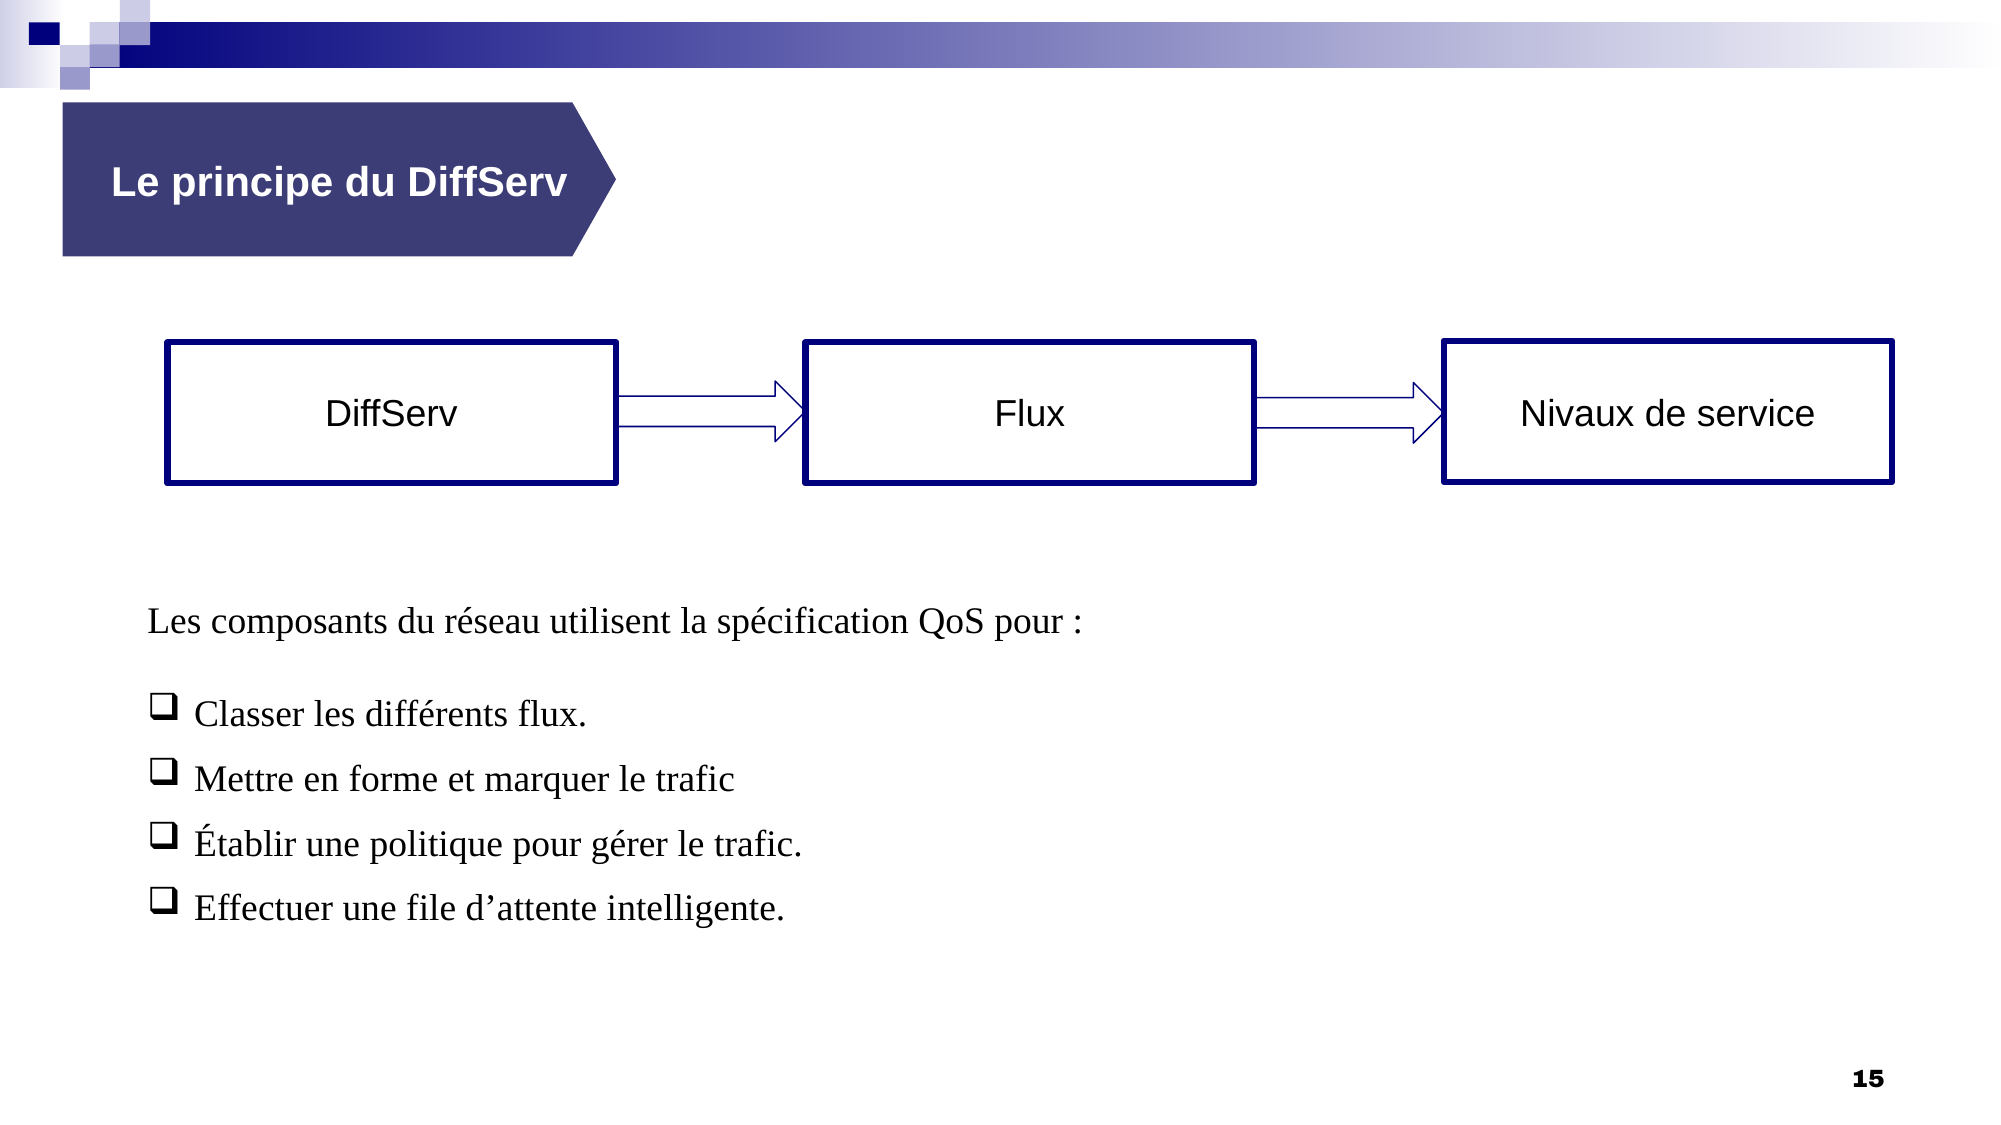

Le principe du DiffServ

DiffServ

Flux
Nivaux de service

Les composants du réseau utilisent la spécification QoS pour :

Classer les différents flux.
Mettre en forme et marquer le trafic
Établir une politique pour gérer le trafic.
Effectuer une file d’attente intelligente.

15